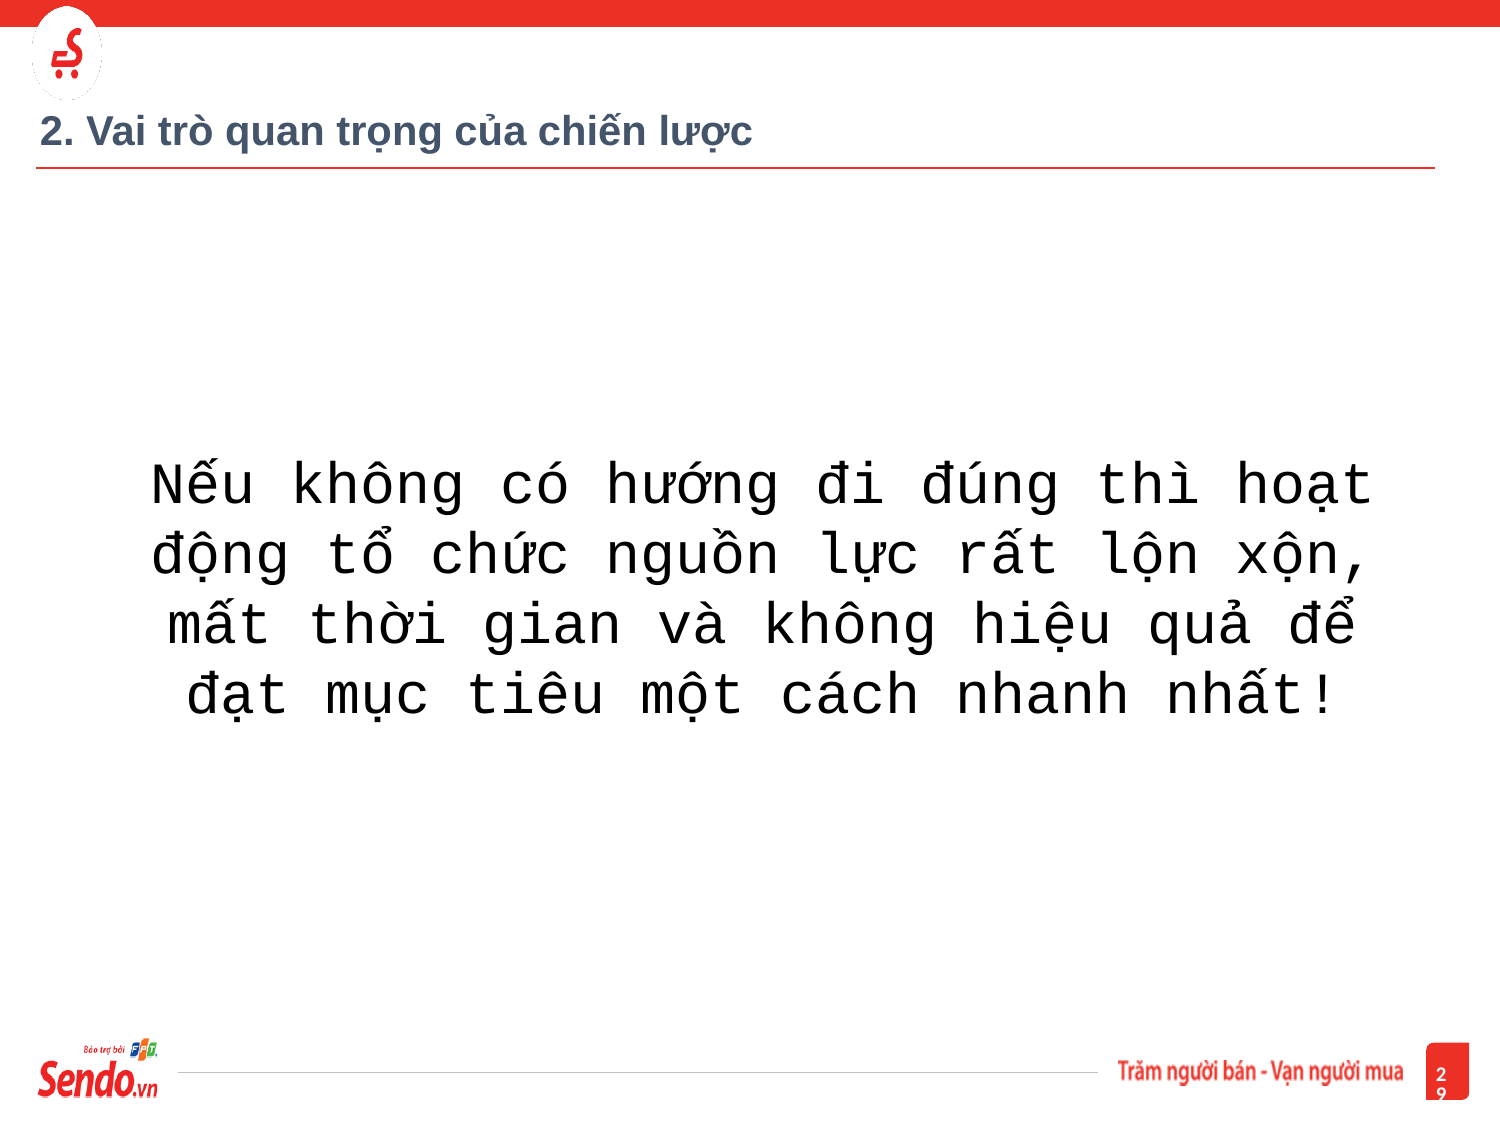

# 2. Vai trò quan trọng của chiến lược
Nếu không có hướng đi đúng thì hoạt động tổ chức nguồn lực rất lộn xộn, mất thời gian và không hiệu quả để đạt mục tiêu một cách nhanh nhất!